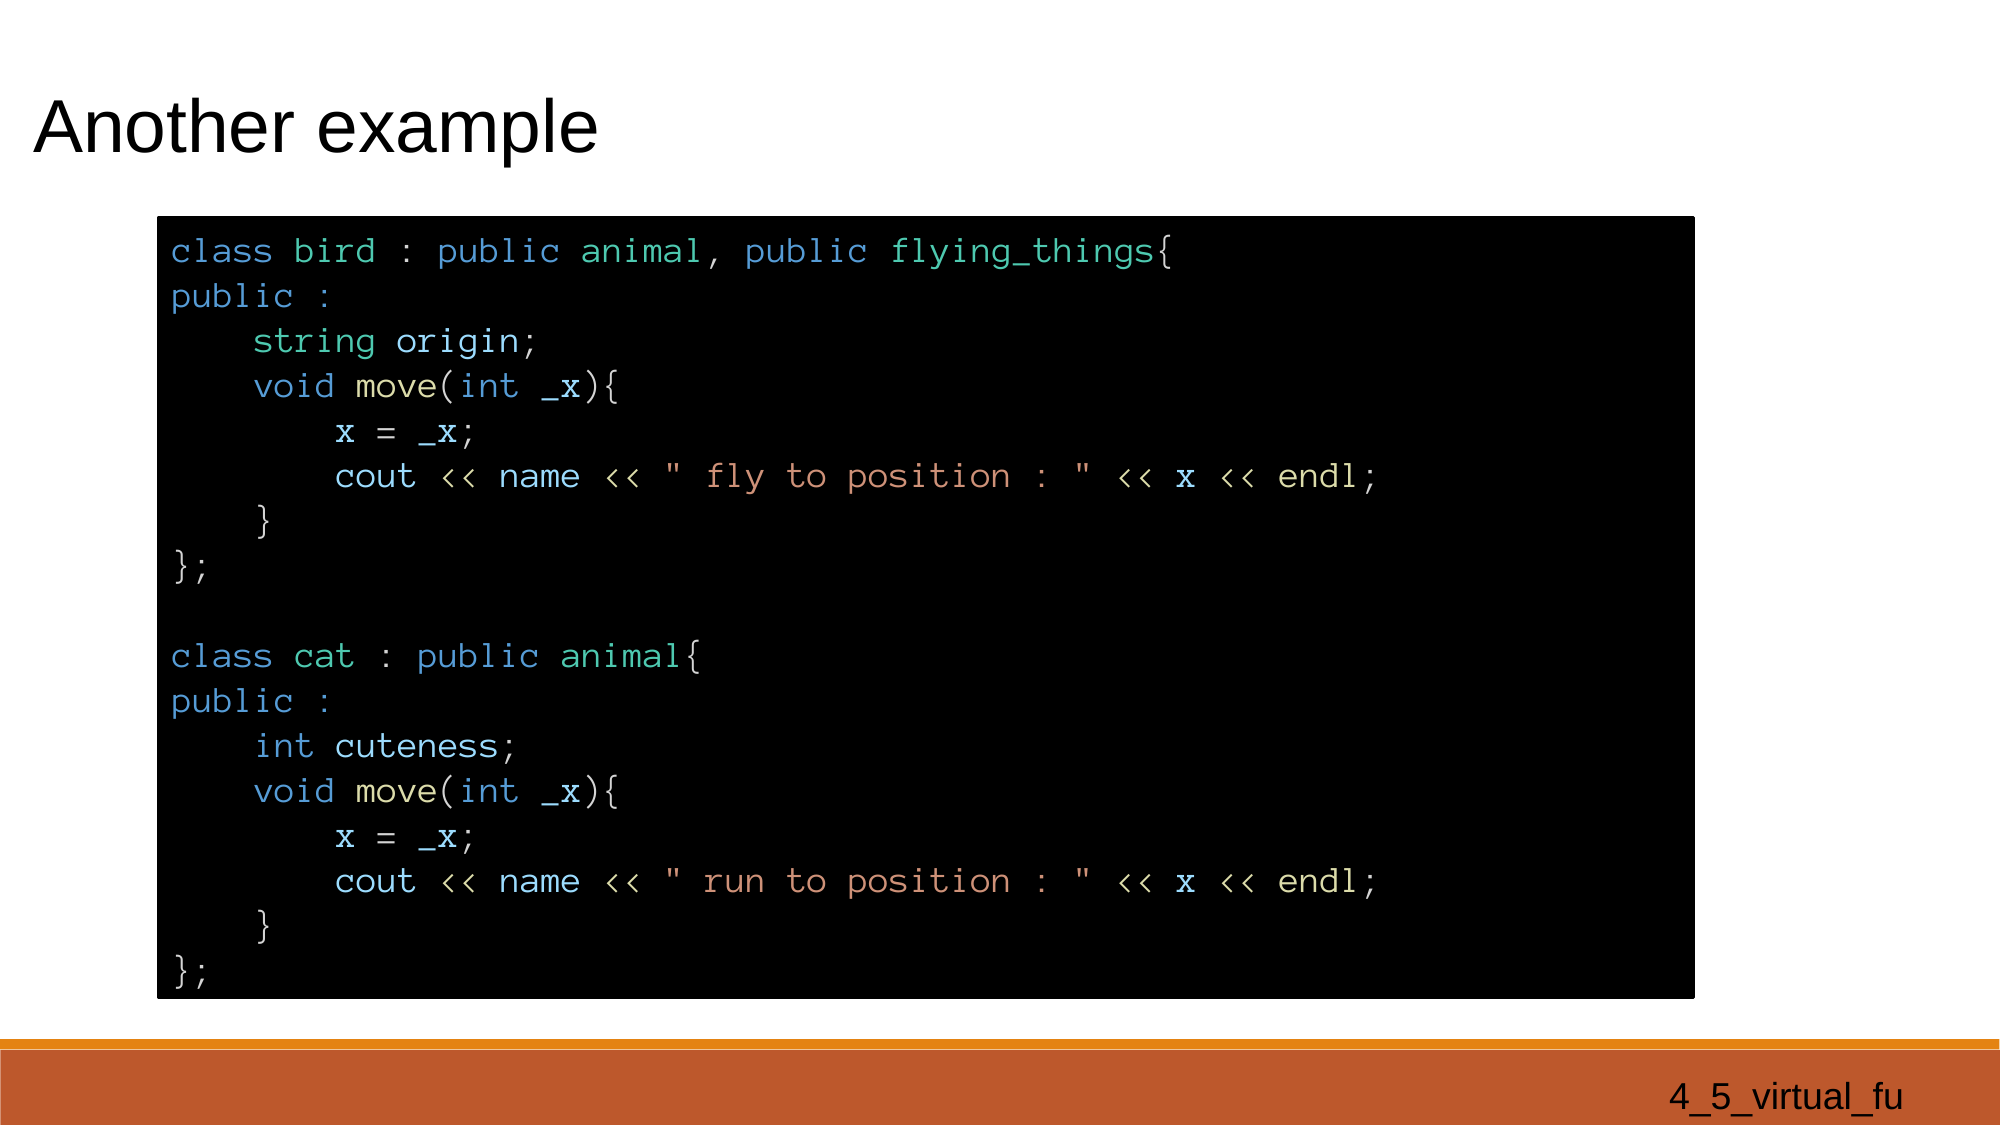

Another example
class bird : public animal, public flying_things{
public :
    string origin;
    void move(int _x){
        x = _x;
        cout << name << " fly to position : " << x << endl;
    }
};
class cat : public animal{
public :
    int cuteness;
    void move(int _x){
        x = _x;
        cout << name << " run to position : " << x << endl;
    }
};
4_5_virtual_function2